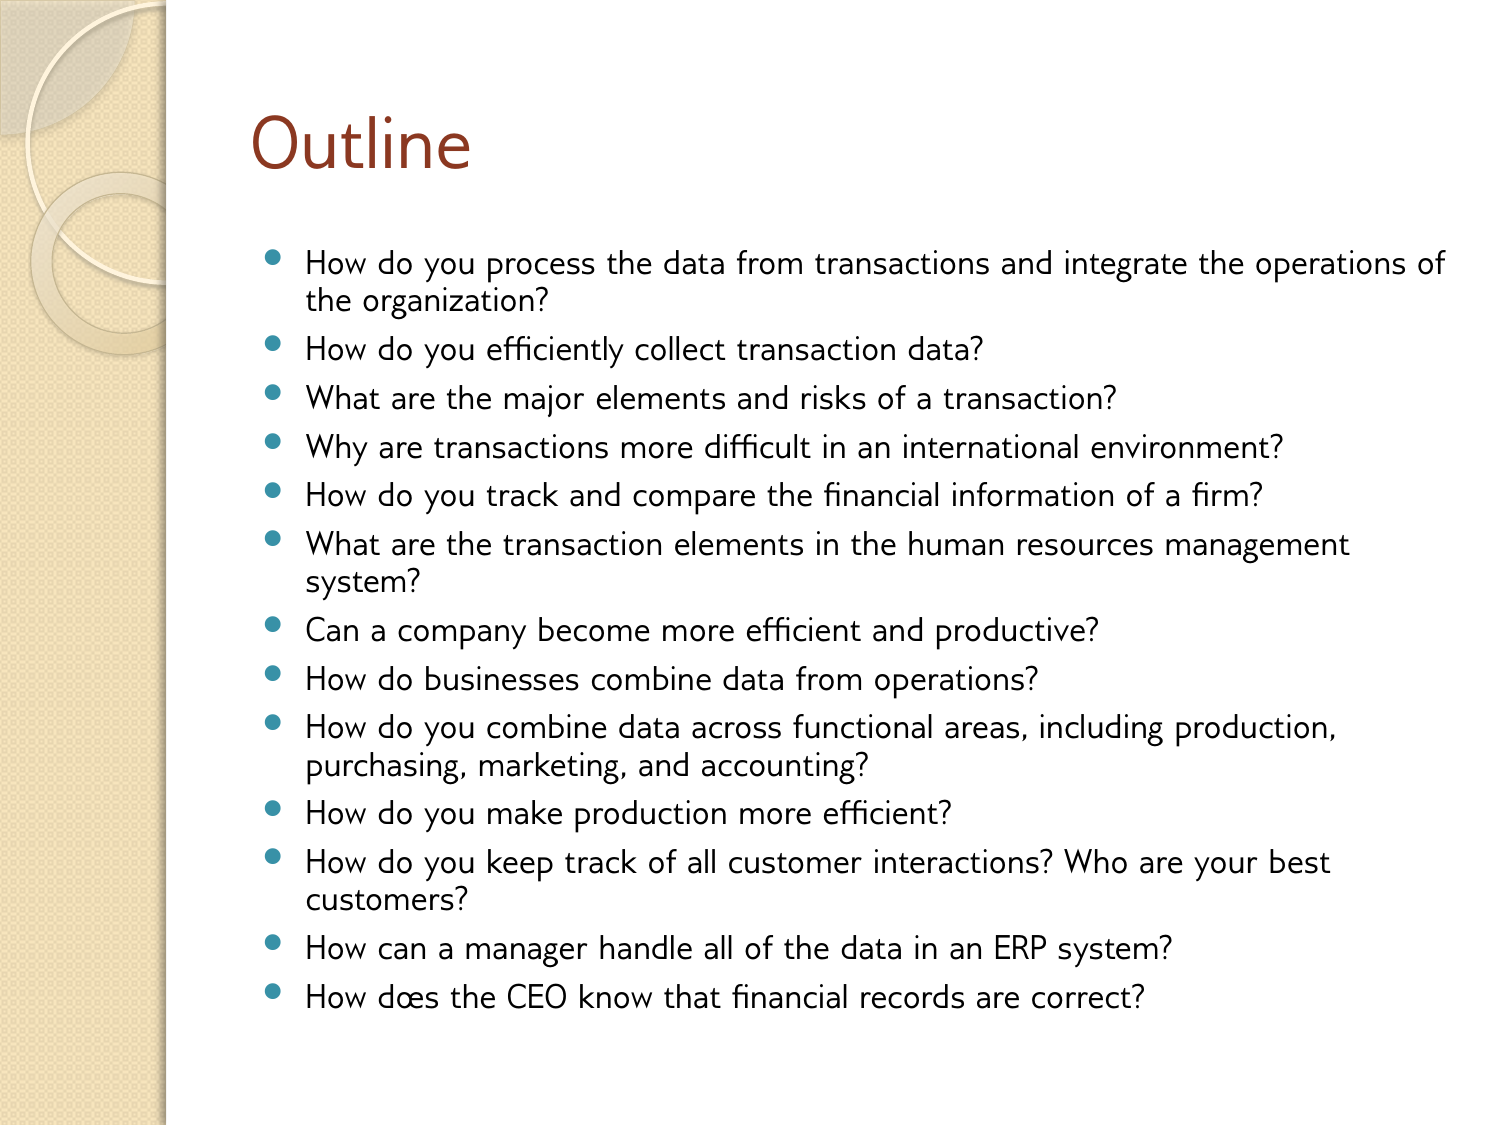

# Outline
How do you process the data from transactions and integrate the operations of the organization?
How do you efficiently collect transaction data?
What are the major elements and risks of a transaction?
Why are transactions more difficult in an international environment?
How do you track and compare the financial information of a firm?
What are the transaction elements in the human resources management system?
Can a company become more efficient and productive?
How do businesses combine data from operations?
How do you combine data across functional areas, including production, purchasing, marketing, and accounting?
How do you make production more efficient?
How do you keep track of all customer interactions? Who are your best customers?
How can a manager handle all of the data in an ERP system?
How does the CEO know that financial records are correct?